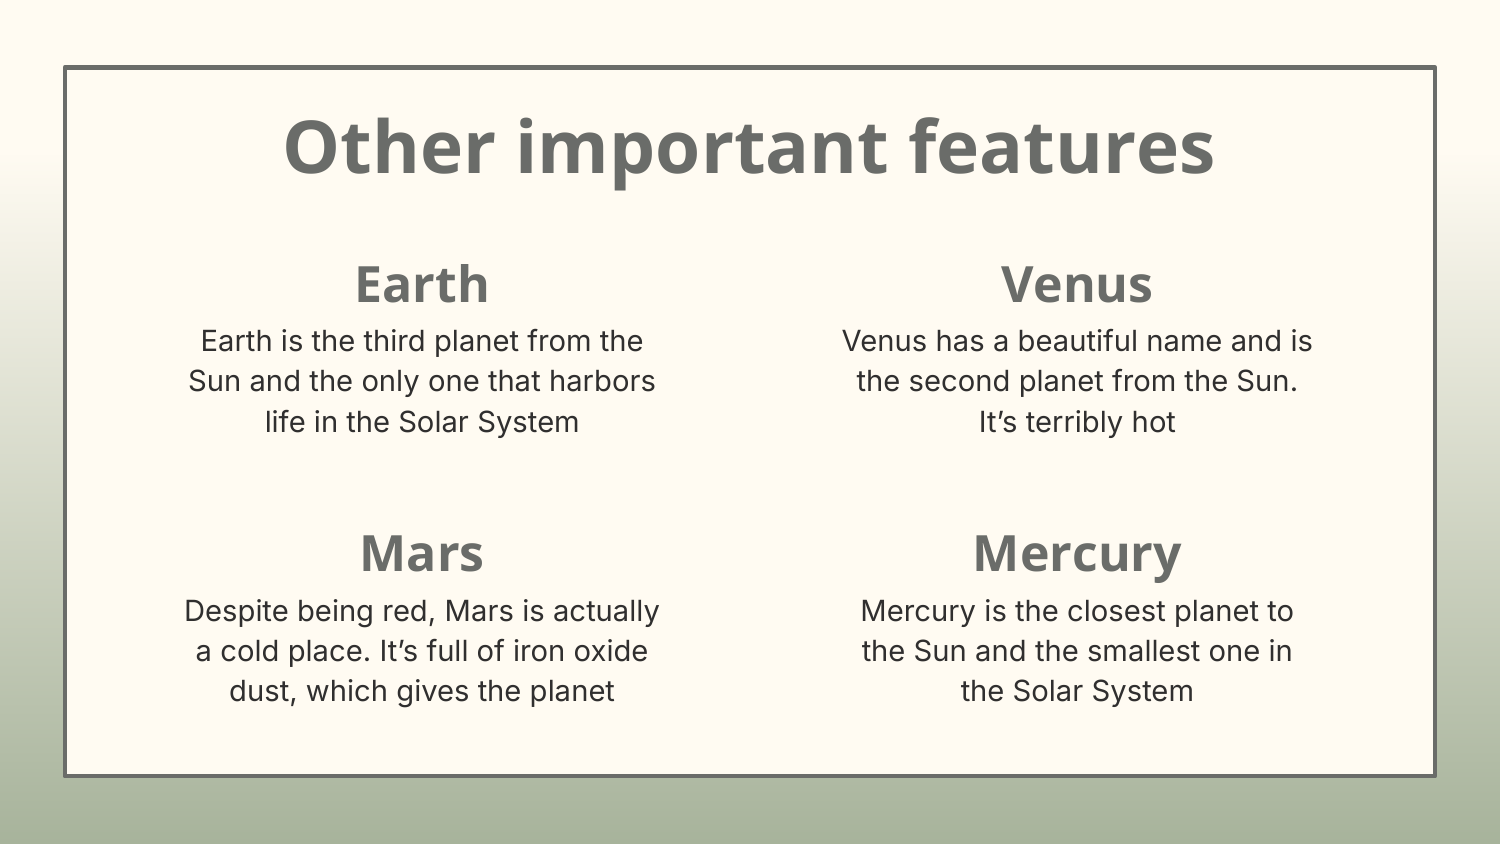

# Other important features
Earth
Venus
Earth is the third planet from the Sun and the only one that harbors life in the Solar System
Venus has a beautiful name and is the second planet from the Sun. It’s terribly hot
Mars
Mercury
Despite being red, Mars is actually a cold place. It’s full of iron oxide dust, which gives the planet
Mercury is the closest planet to the Sun and the smallest one in the Solar System